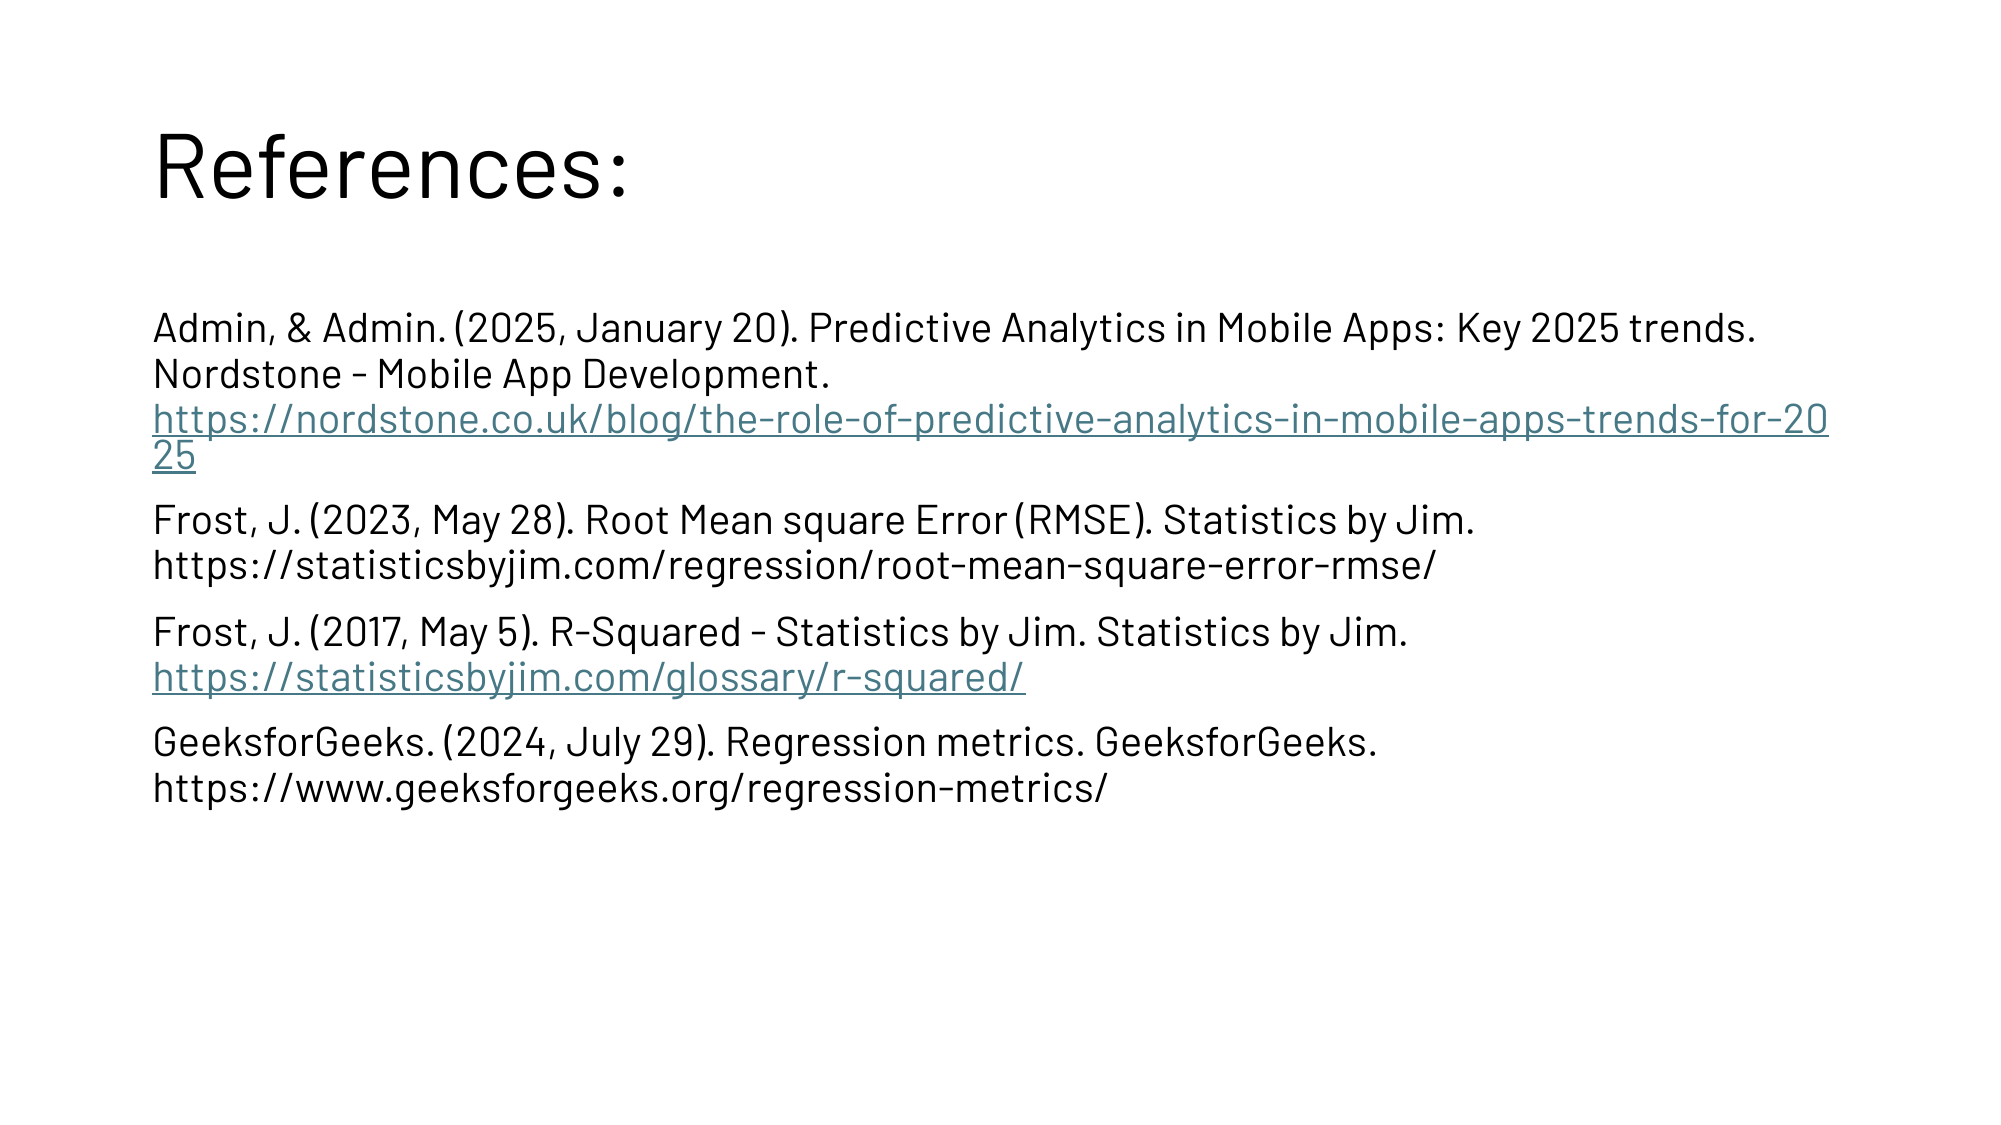

# References:
Admin, & Admin. (2025, January 20). Predictive Analytics in Mobile Apps: Key 2025 trends. Nordstone - Mobile App Development. https://nordstone.co.uk/blog/the-role-of-predictive-analytics-in-mobile-apps-trends-for-2025
Frost, J. (2023, May 28). Root Mean square Error (RMSE). Statistics by Jim. https://statisticsbyjim.com/regression/root-mean-square-error-rmse/
Frost, J. (2017, May 5). R-Squared - Statistics by Jim. Statistics by Jim. https://statisticsbyjim.com/glossary/r-squared/
GeeksforGeeks. (2024, July 29). Regression metrics. GeeksforGeeks. https://www.geeksforgeeks.org/regression-metrics/